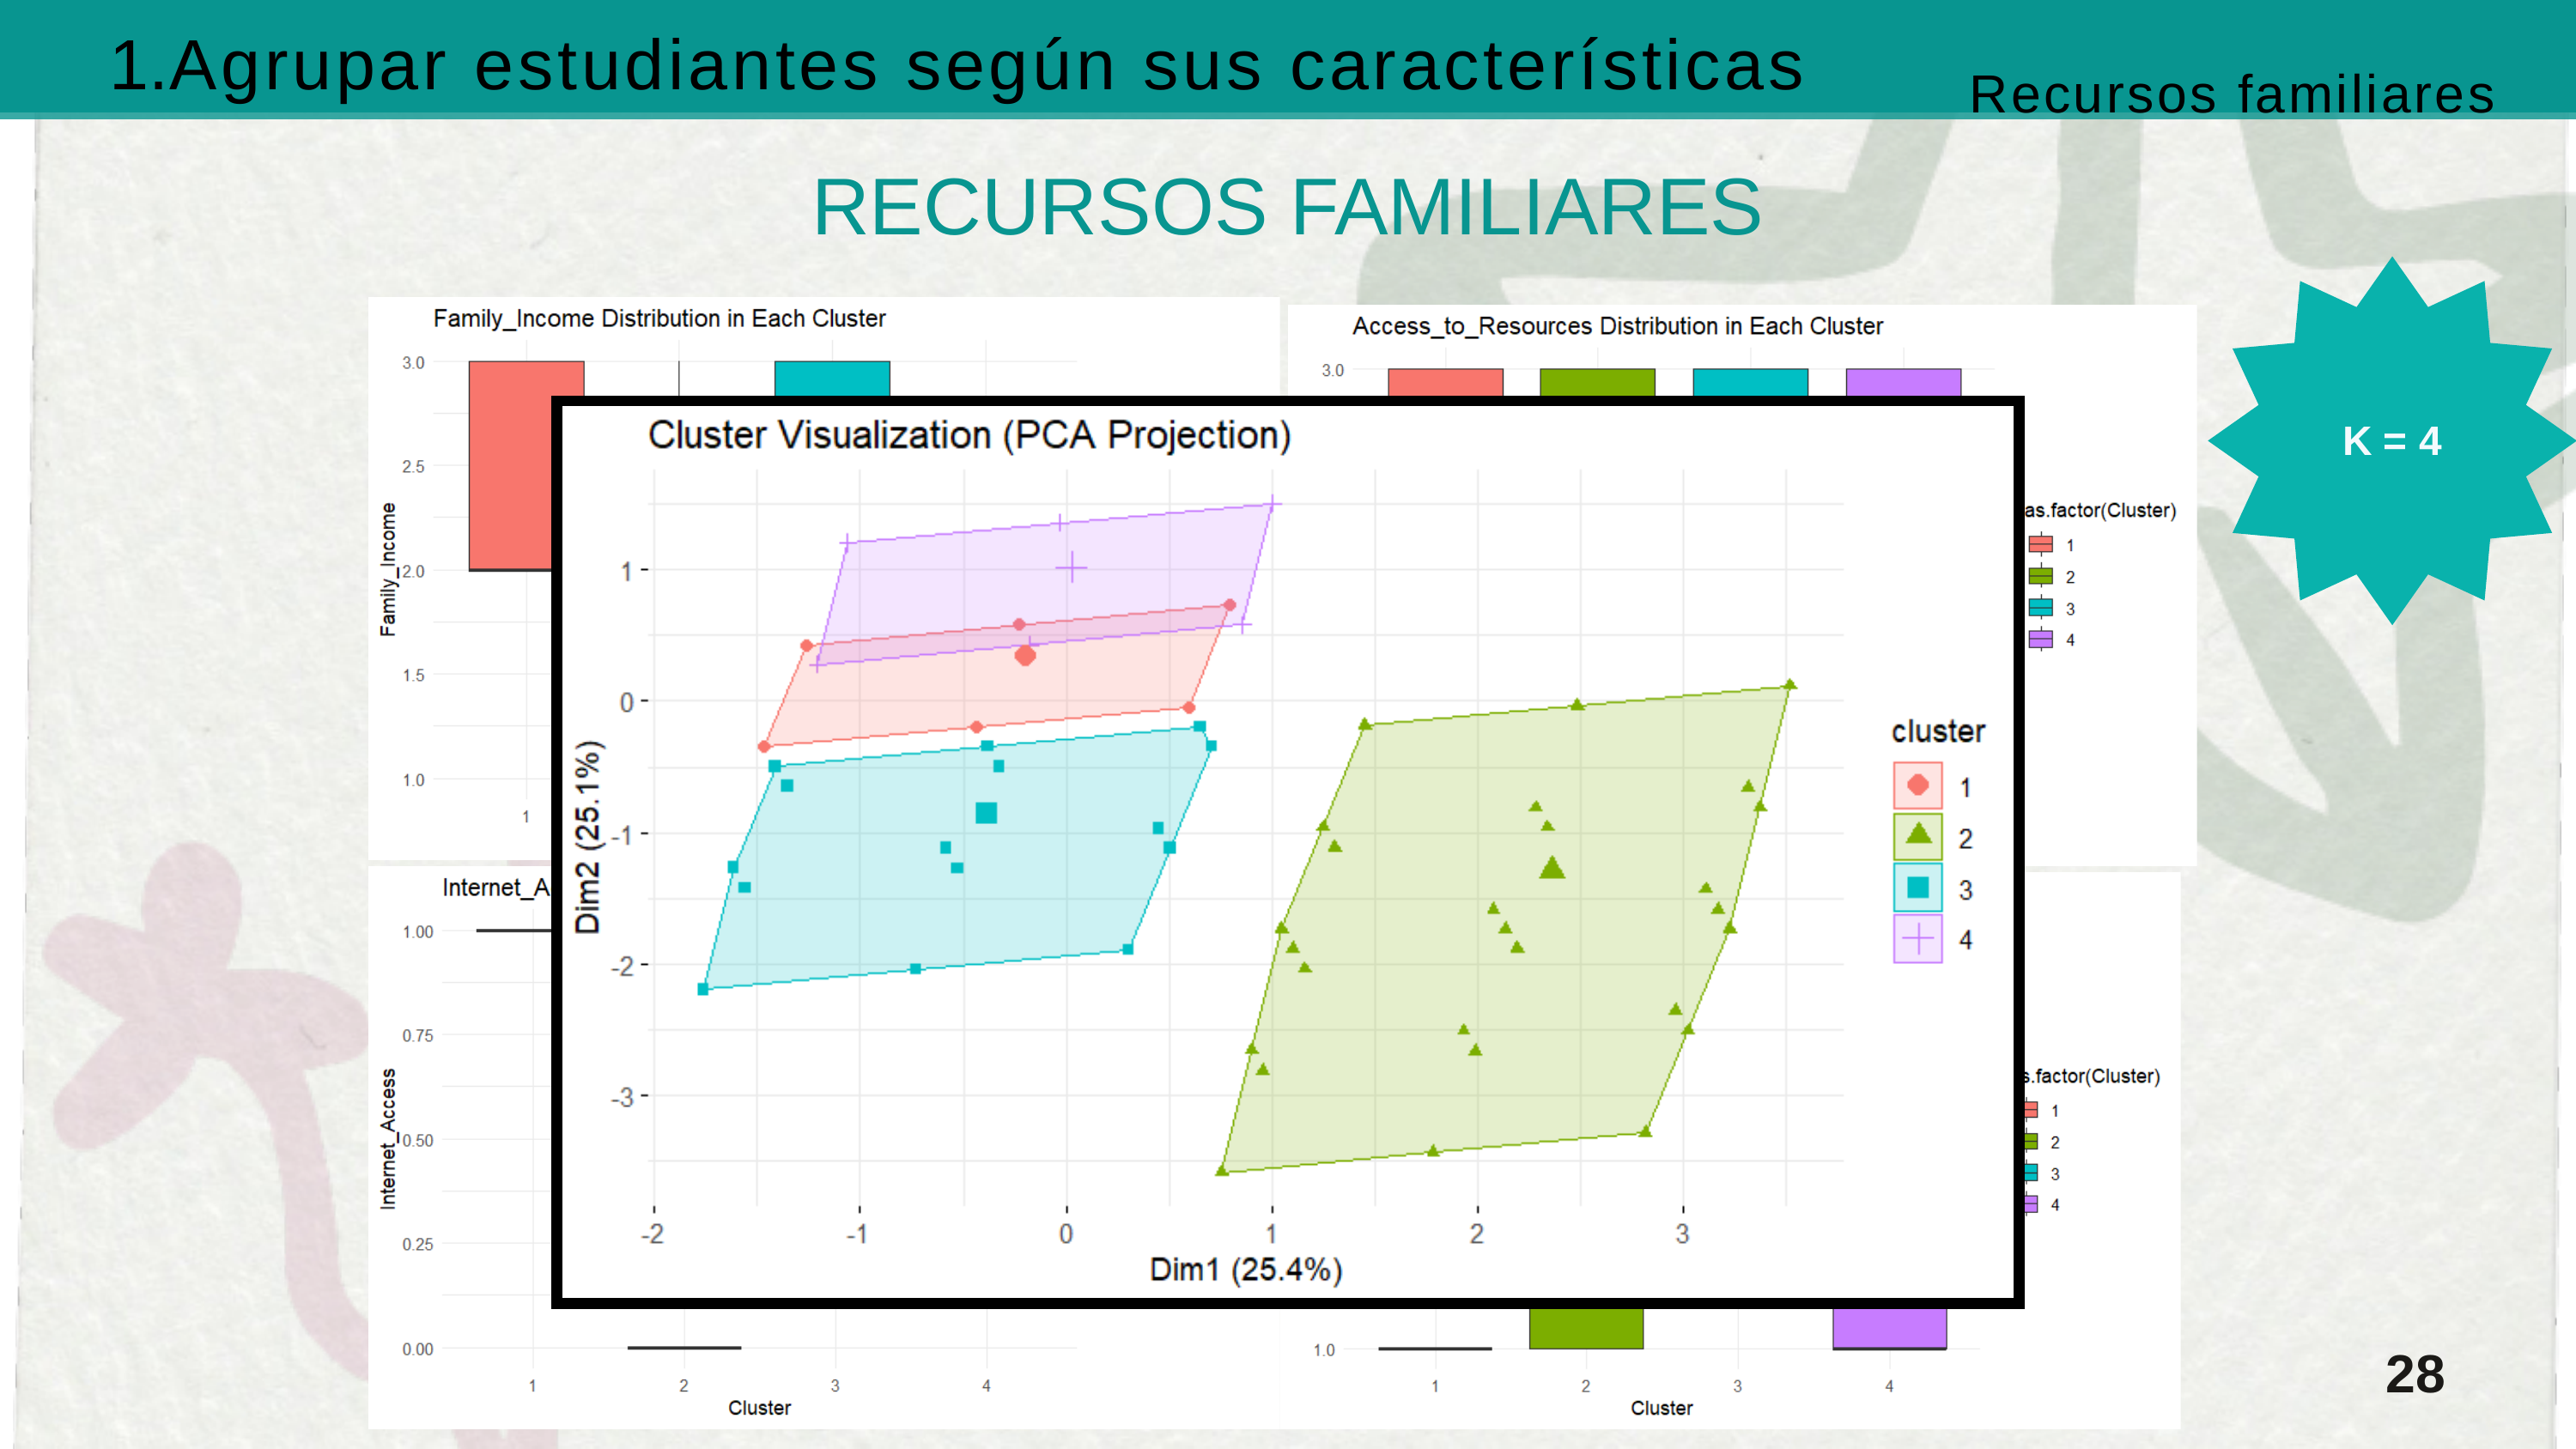

Agrupar estudiantes según sus características
Recursos familiares
RECURSOS FAMILIARES

K = 4

28